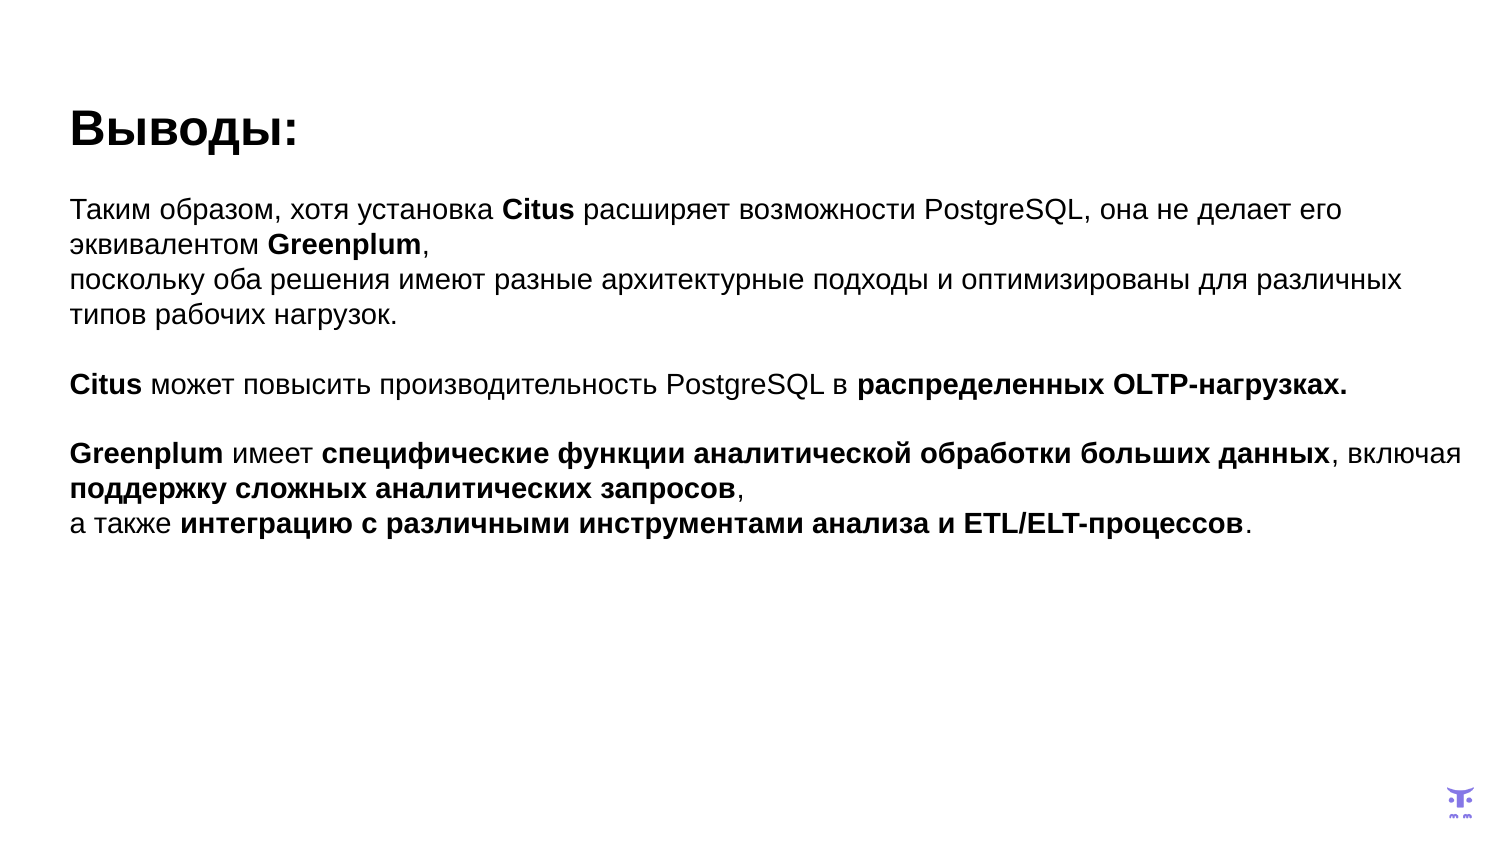

# Выводы: Таким образом, хотя установка Citus расширяет возможности PostgreSQL, она не делает его эквивалентом Greenplum, поскольку оба решения имеют разные архитектурные подходы и оптимизированы для различных типов рабочих нагрузок. Citus может повысить производительность PostgreSQL в распределенных OLTP-нагрузках. Greenplum имеет специфические функции аналитической обработки больших данных, включая поддержку сложных аналитических запросов, а также интеграцию с различными инструментами анализа и ETL/ELT-процессов.